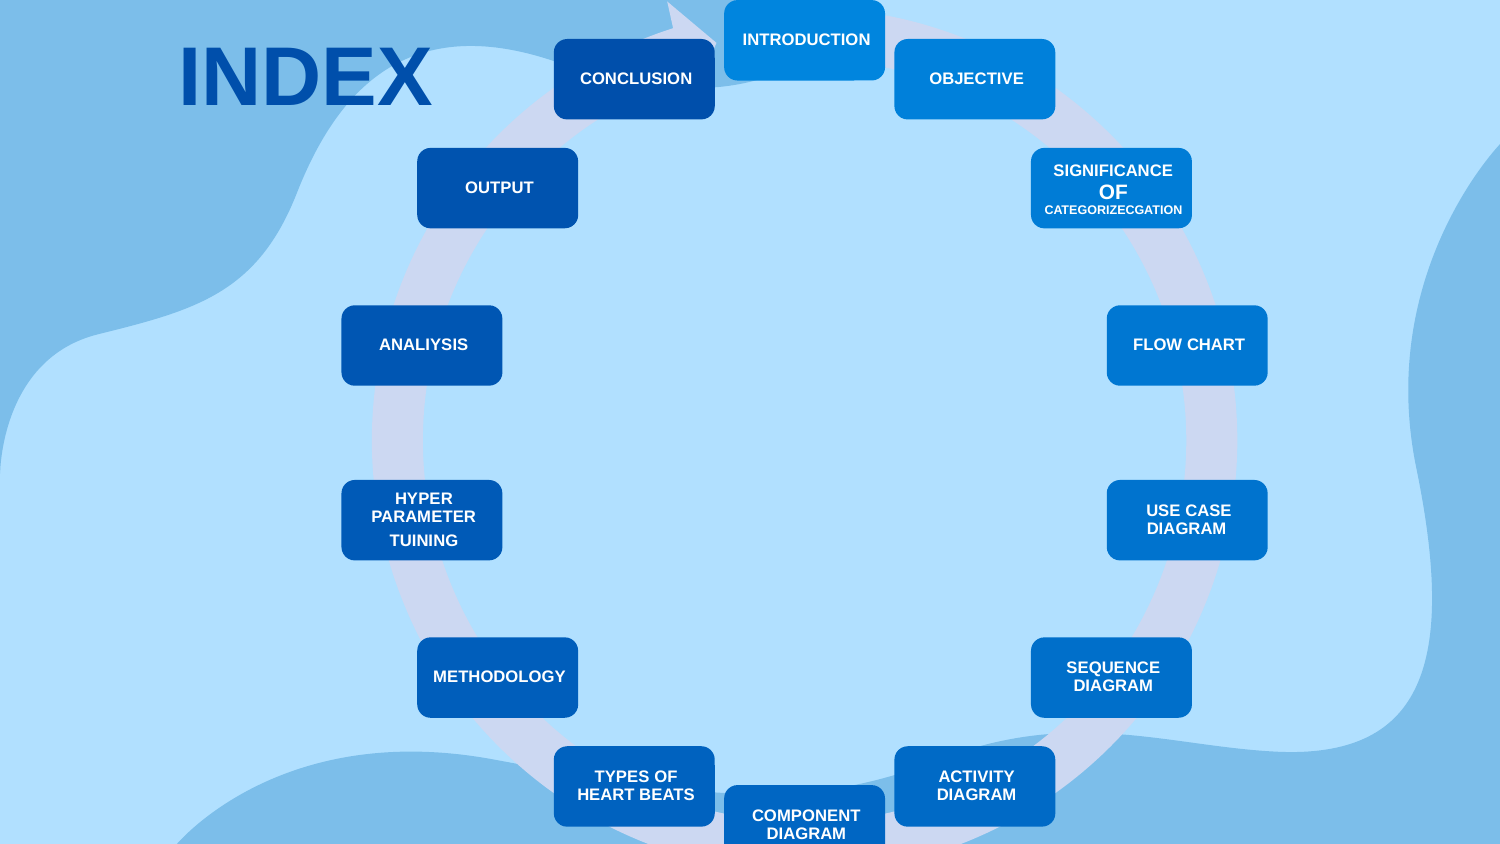

INTRODUCTION
OBJECTIVE
SIGNIFICANCE OF CATEGORIZECGATION
FLOW CHART
USE CASE DIAGRAM
SEQUENCE DIAGRAM
ACTIVITY DIAGRAM
COMPONENT DIAGRAM
TYPES OF HEART BEATS
METHODOLOGY
HYPER PARAMETER
TUINING
ANALIYSIS
OUTPUT
CONCLUSION
# INDEX